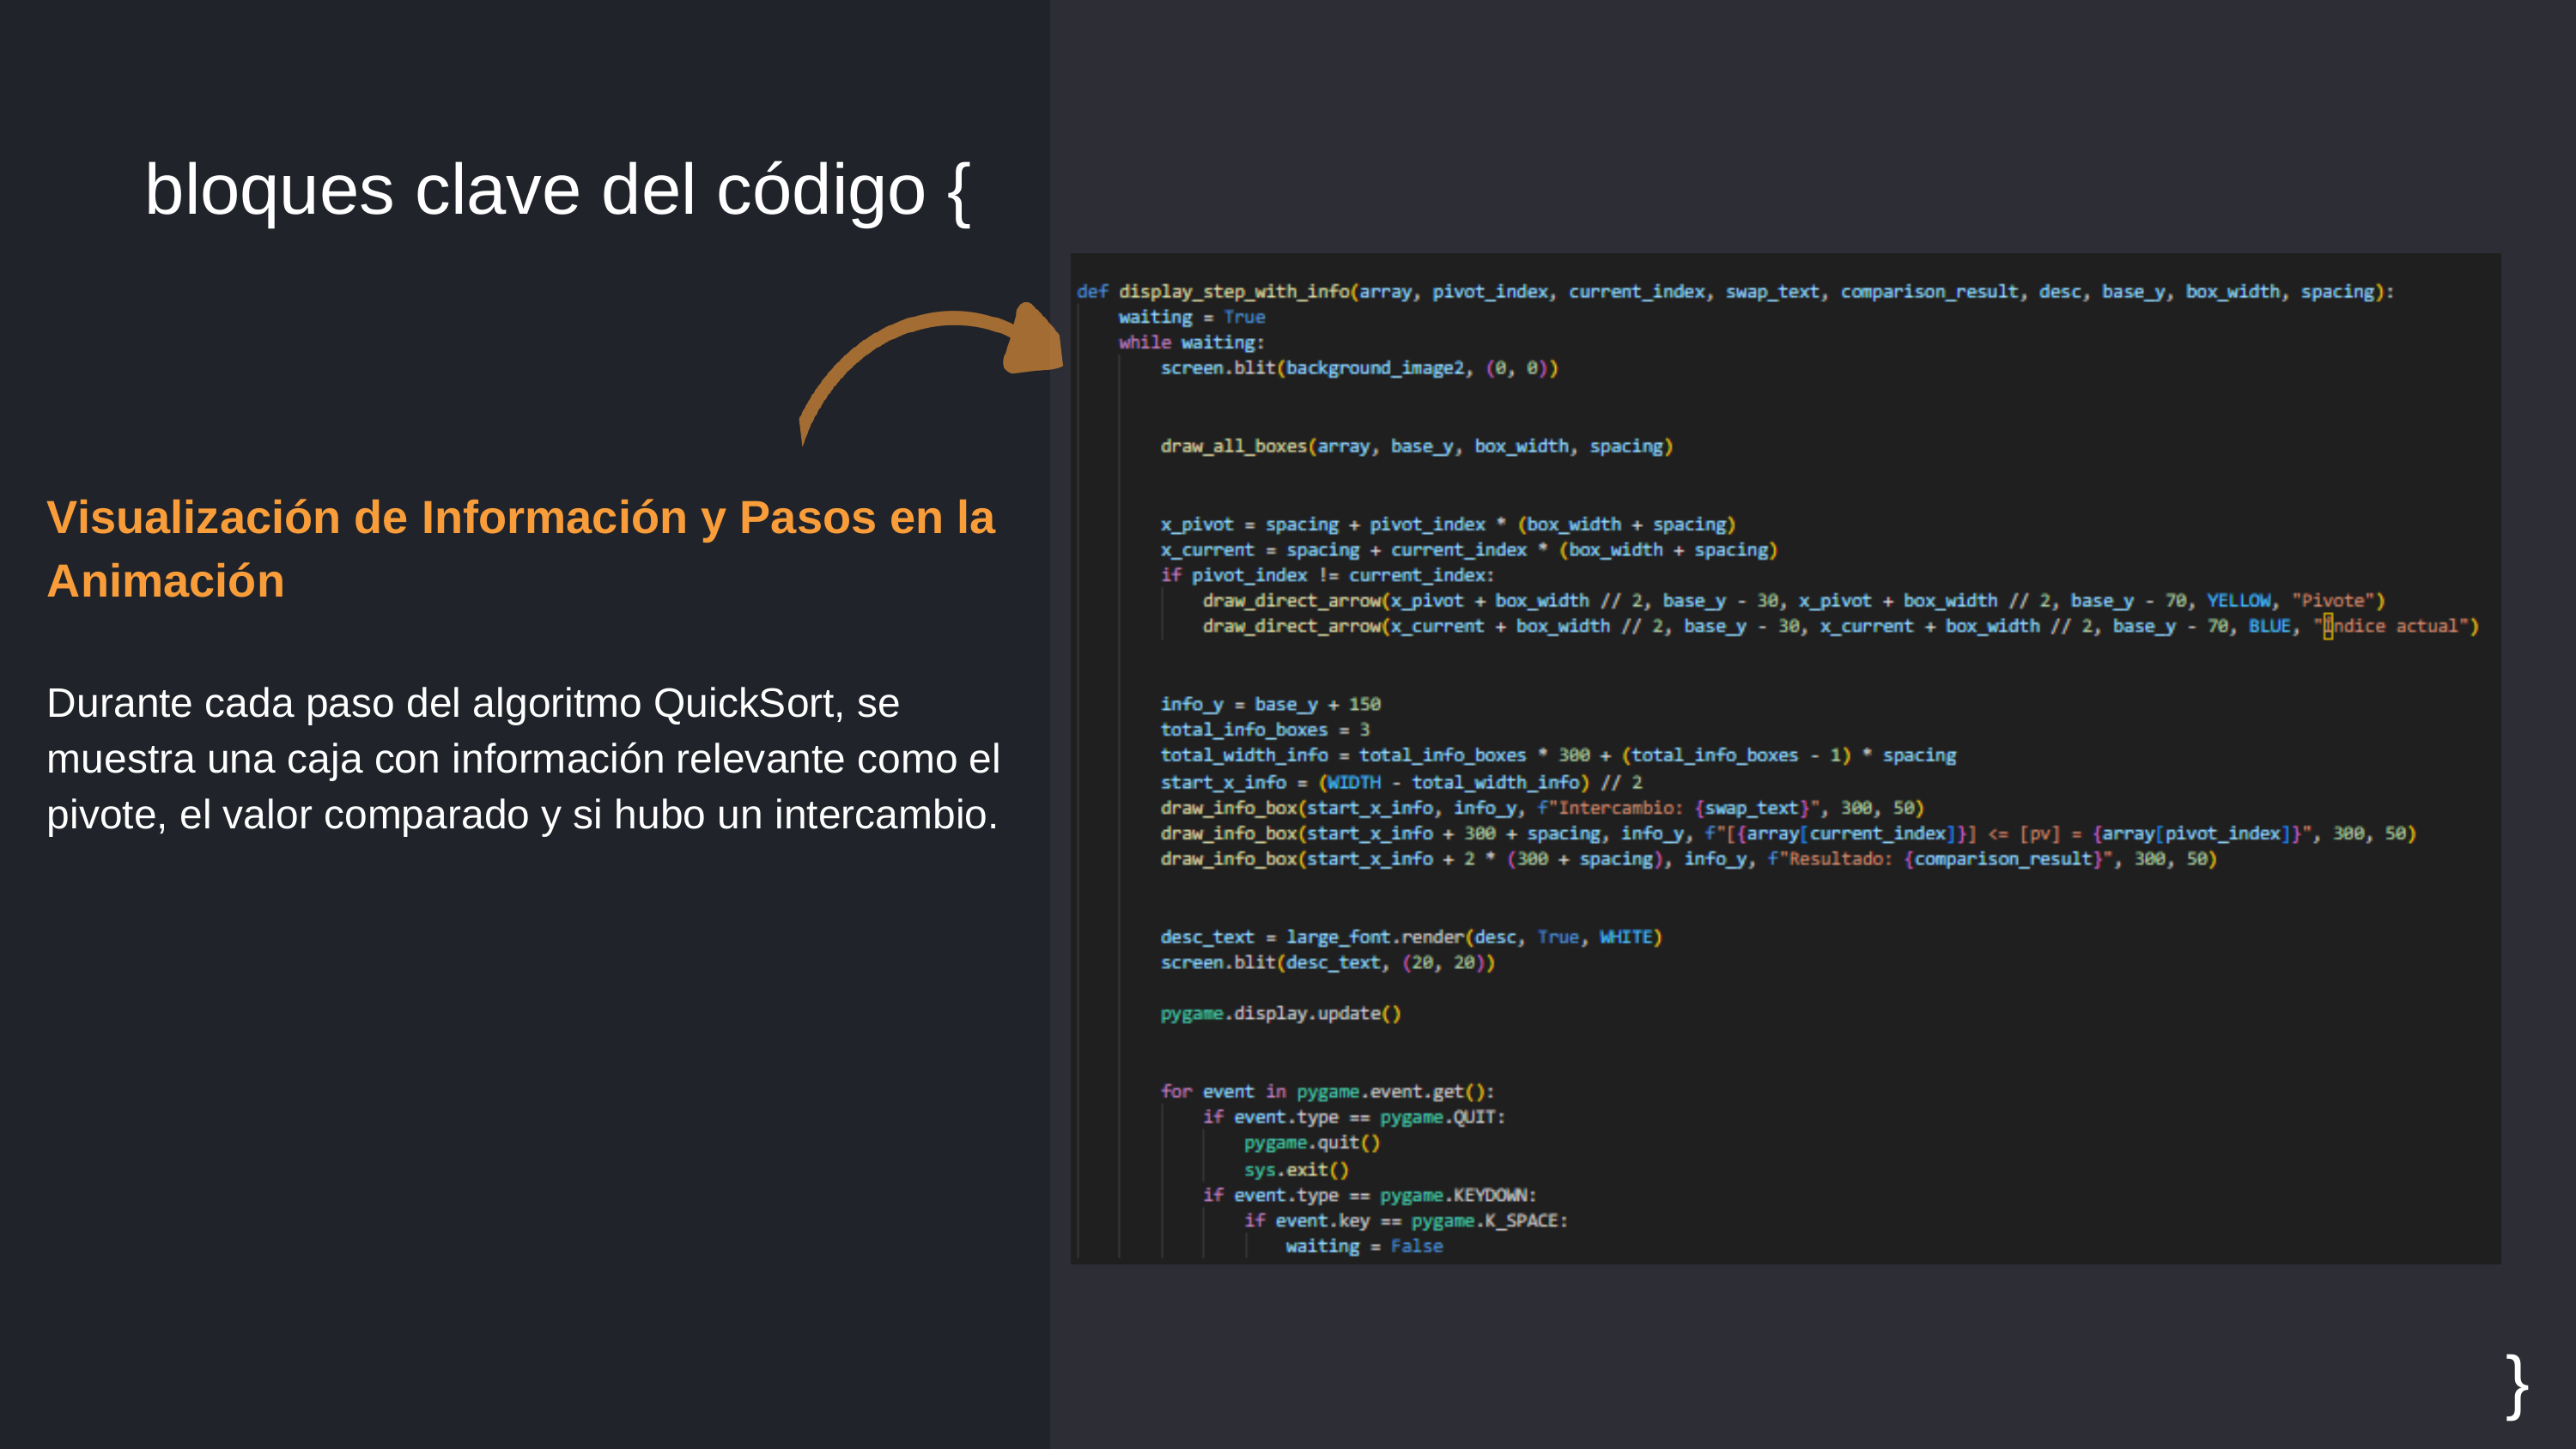

bloques clave del código {

Visualización de Información y Pasos en la Animación

Durante cada paso del algoritmo QuickSort, se muestra una caja con información relevante como el pivote, el valor comparado y si hubo un intercambio.
}